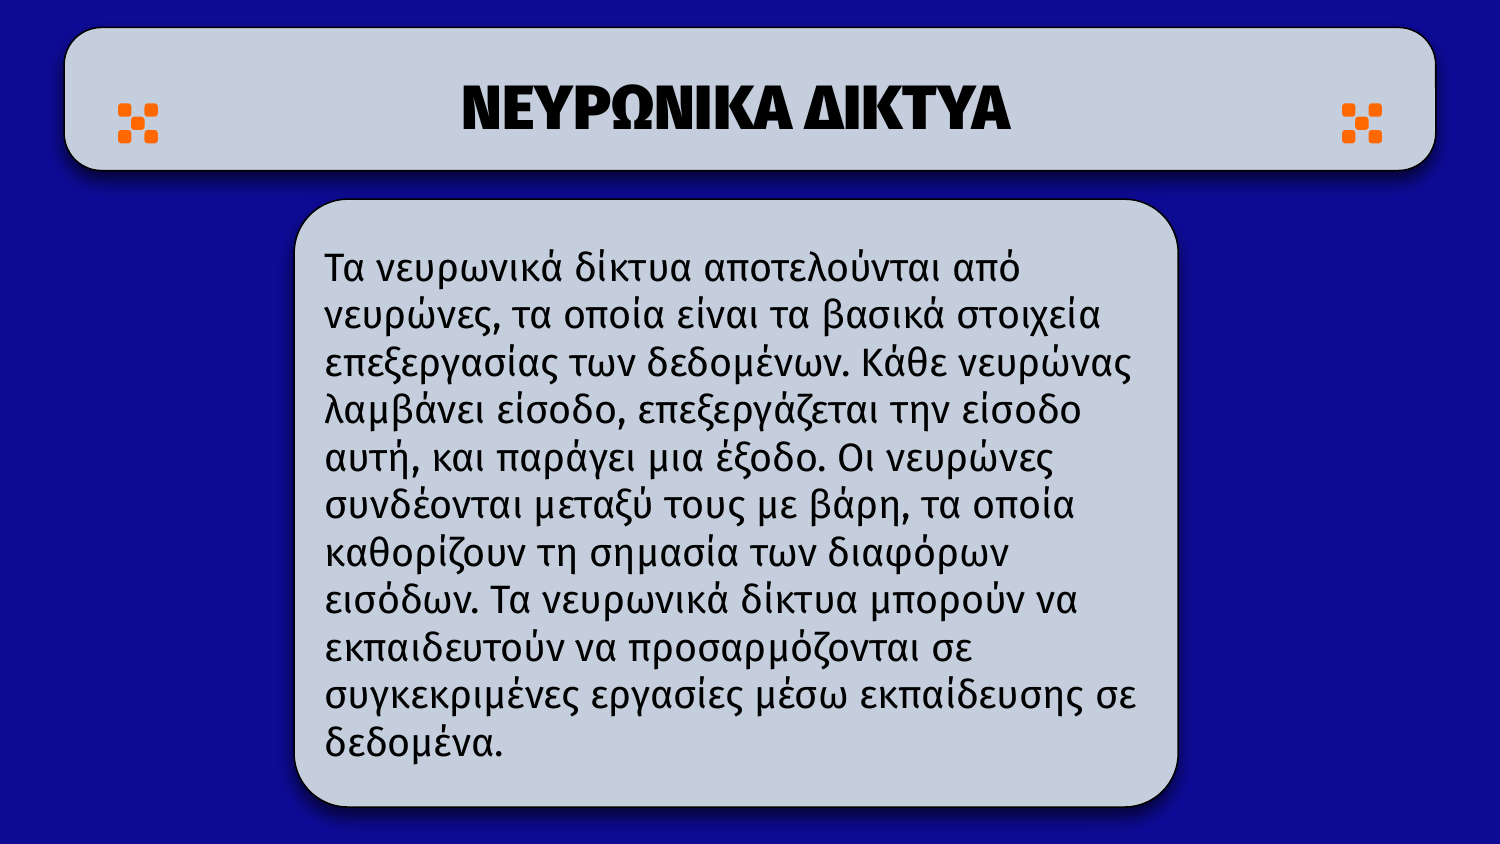

# ΝΕΥΡΩΝΙΚΑ ΔΙΚΤΥΑ

Τα νευρωνικά δίκτυα αποτελούνται από νευρώνες, τα οποία είναι τα βασικά στοιχεία επεξεργασίας των δεδομένων. Κάθε νευρώνας λαμβάνει είσοδο, επεξεργάζεται την είσοδο αυτή, και παράγει μια έξοδο. Οι νευρώνες συνδέονται μεταξύ τους με βάρη, τα οποία καθορίζουν τη σημασία των διαφόρων εισόδων. Τα νευρωνικά δίκτυα μπορούν να εκπαιδευτούν να προσαρμόζονται σε συγκεκριμένες εργασίες μέσω εκπαίδευσης σε δεδομένα.